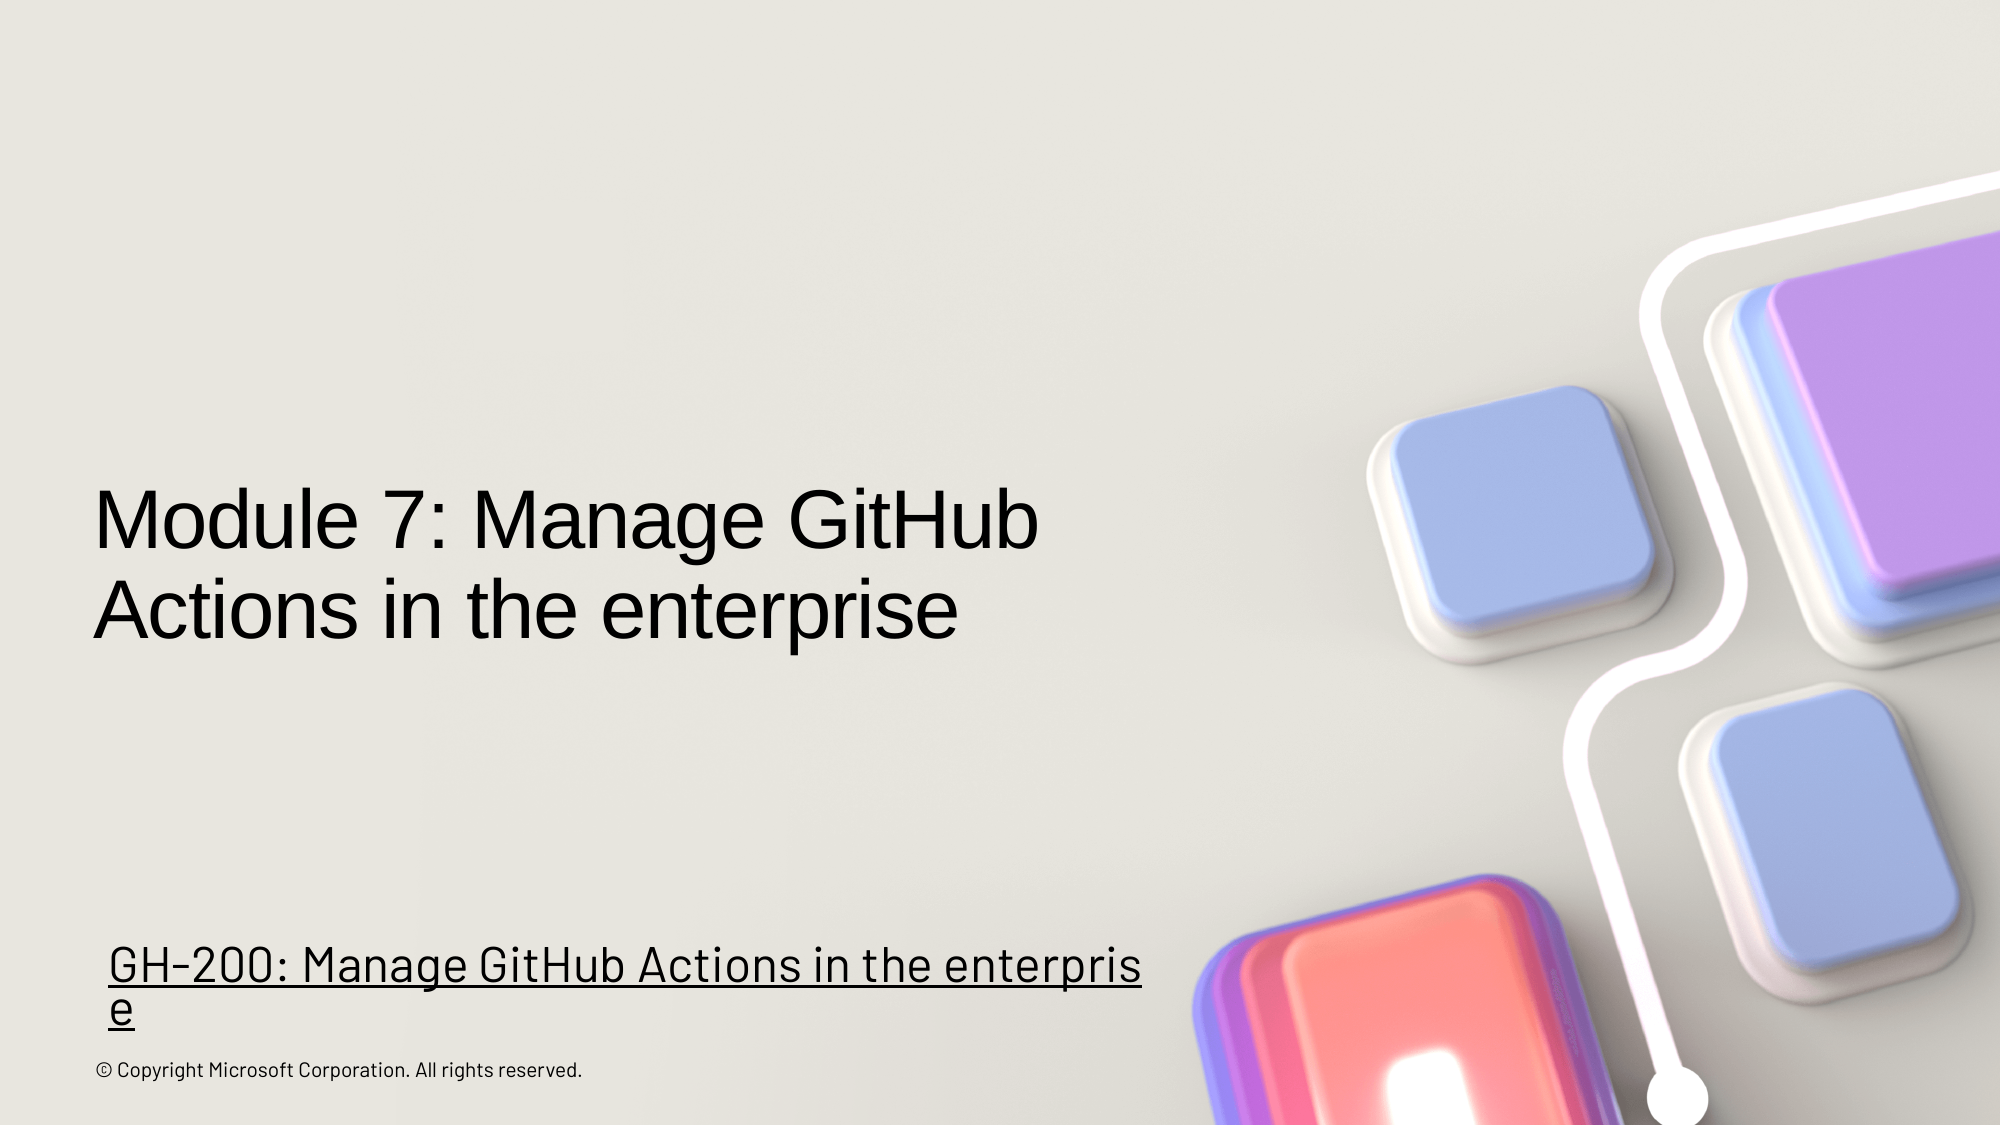

# Module 7: Manage GitHub Actions in the enterprise

GH-200: Manage GitHub Actions in the enterprise
© Copyright Microsoft Corporation. All rights reserved.